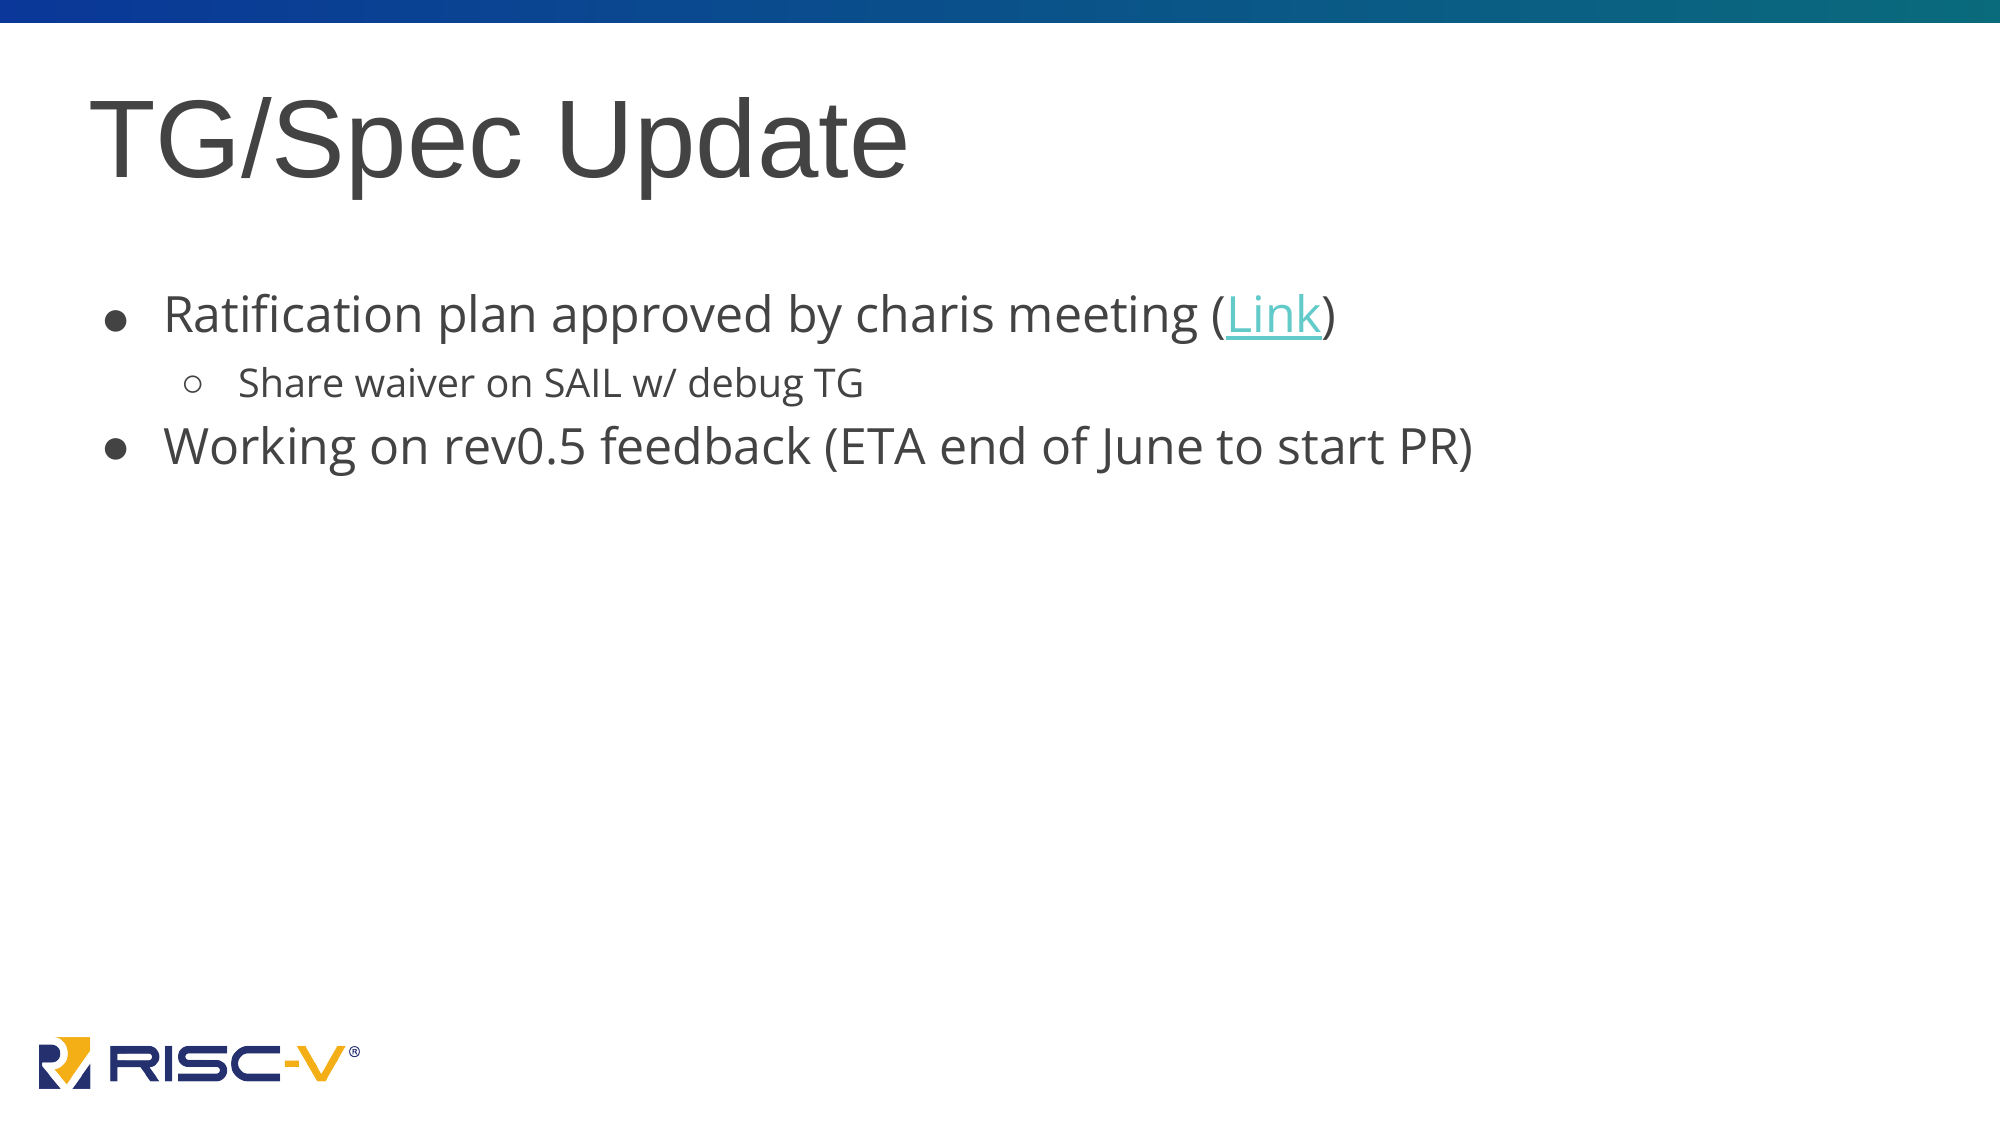

# TG/Spec Update
Ratification plan approved by charis meeting (Link)
Share waiver on SAIL w/ debug TG
Working on rev0.5 feedback (ETA end of June to start PR)